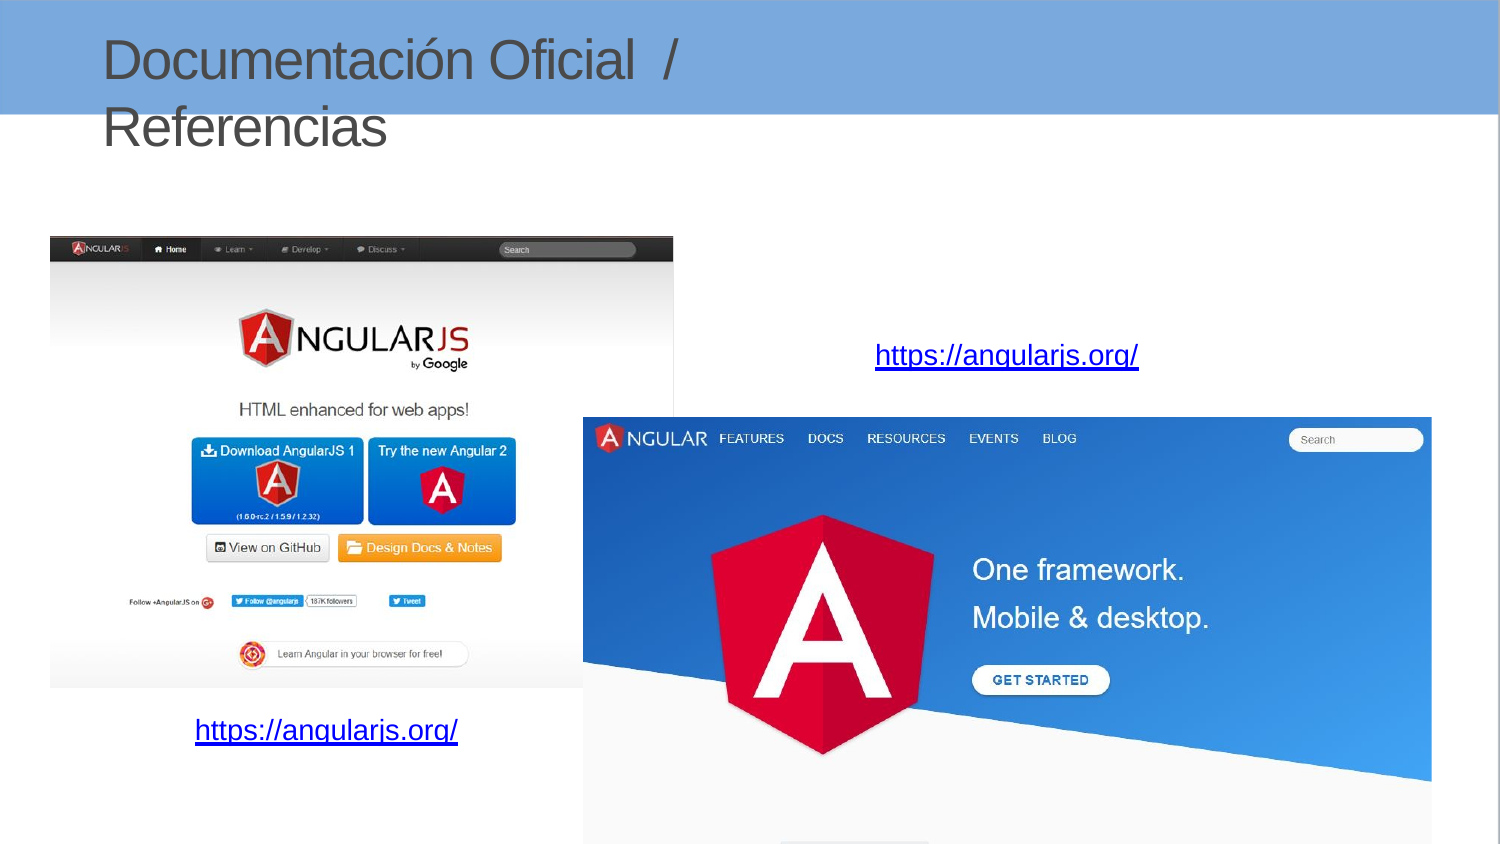

# Documentación Oficial  / Referencias

https://angularjs.org/
https://angularjs.org/
https://www.madewithangular.com/#/